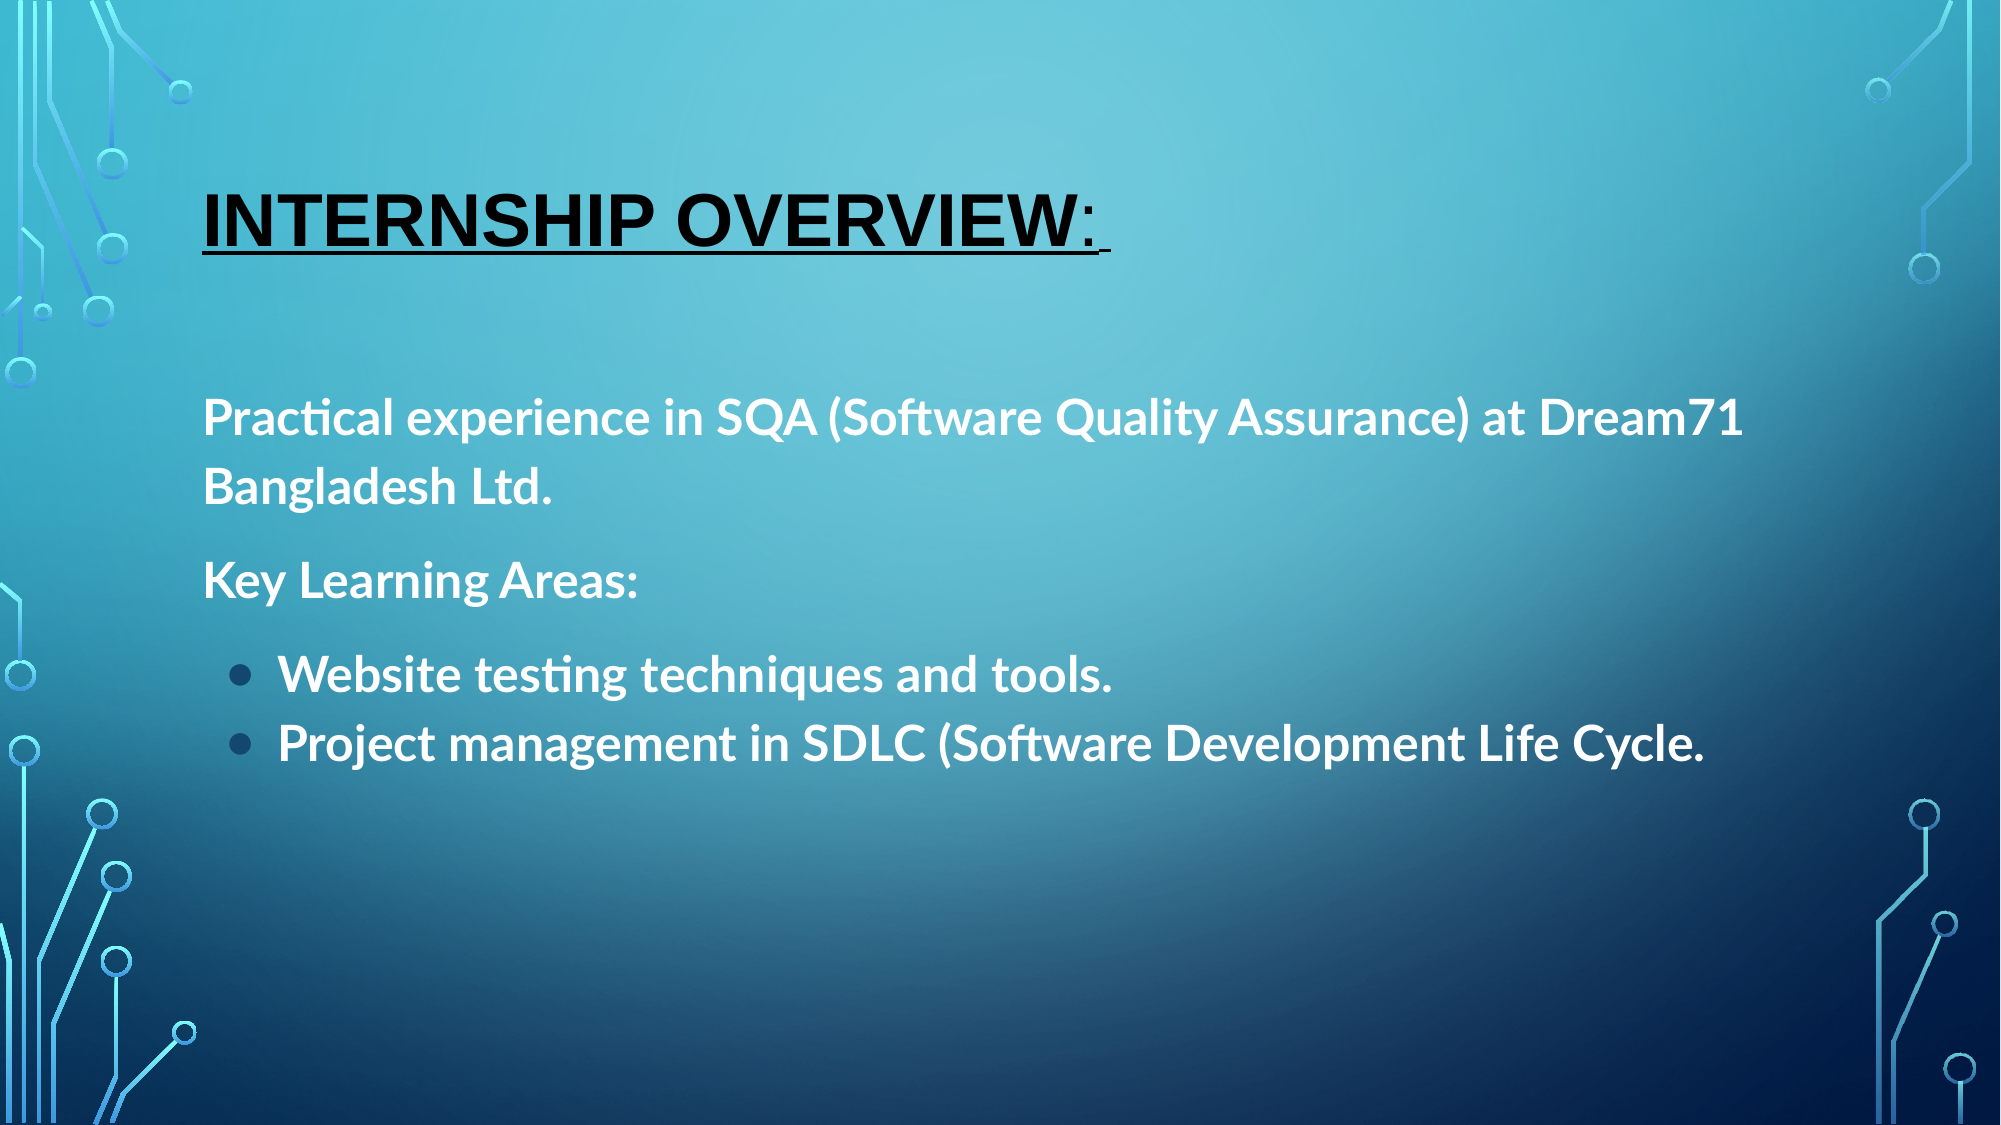

# Internship Overview:
Practical experience in SQA (Software Quality Assurance) at Dream71 Bangladesh Ltd.
Key Learning Areas:
Website testing techniques and tools.
Project management in SDLC (Software Development Life Cycle.